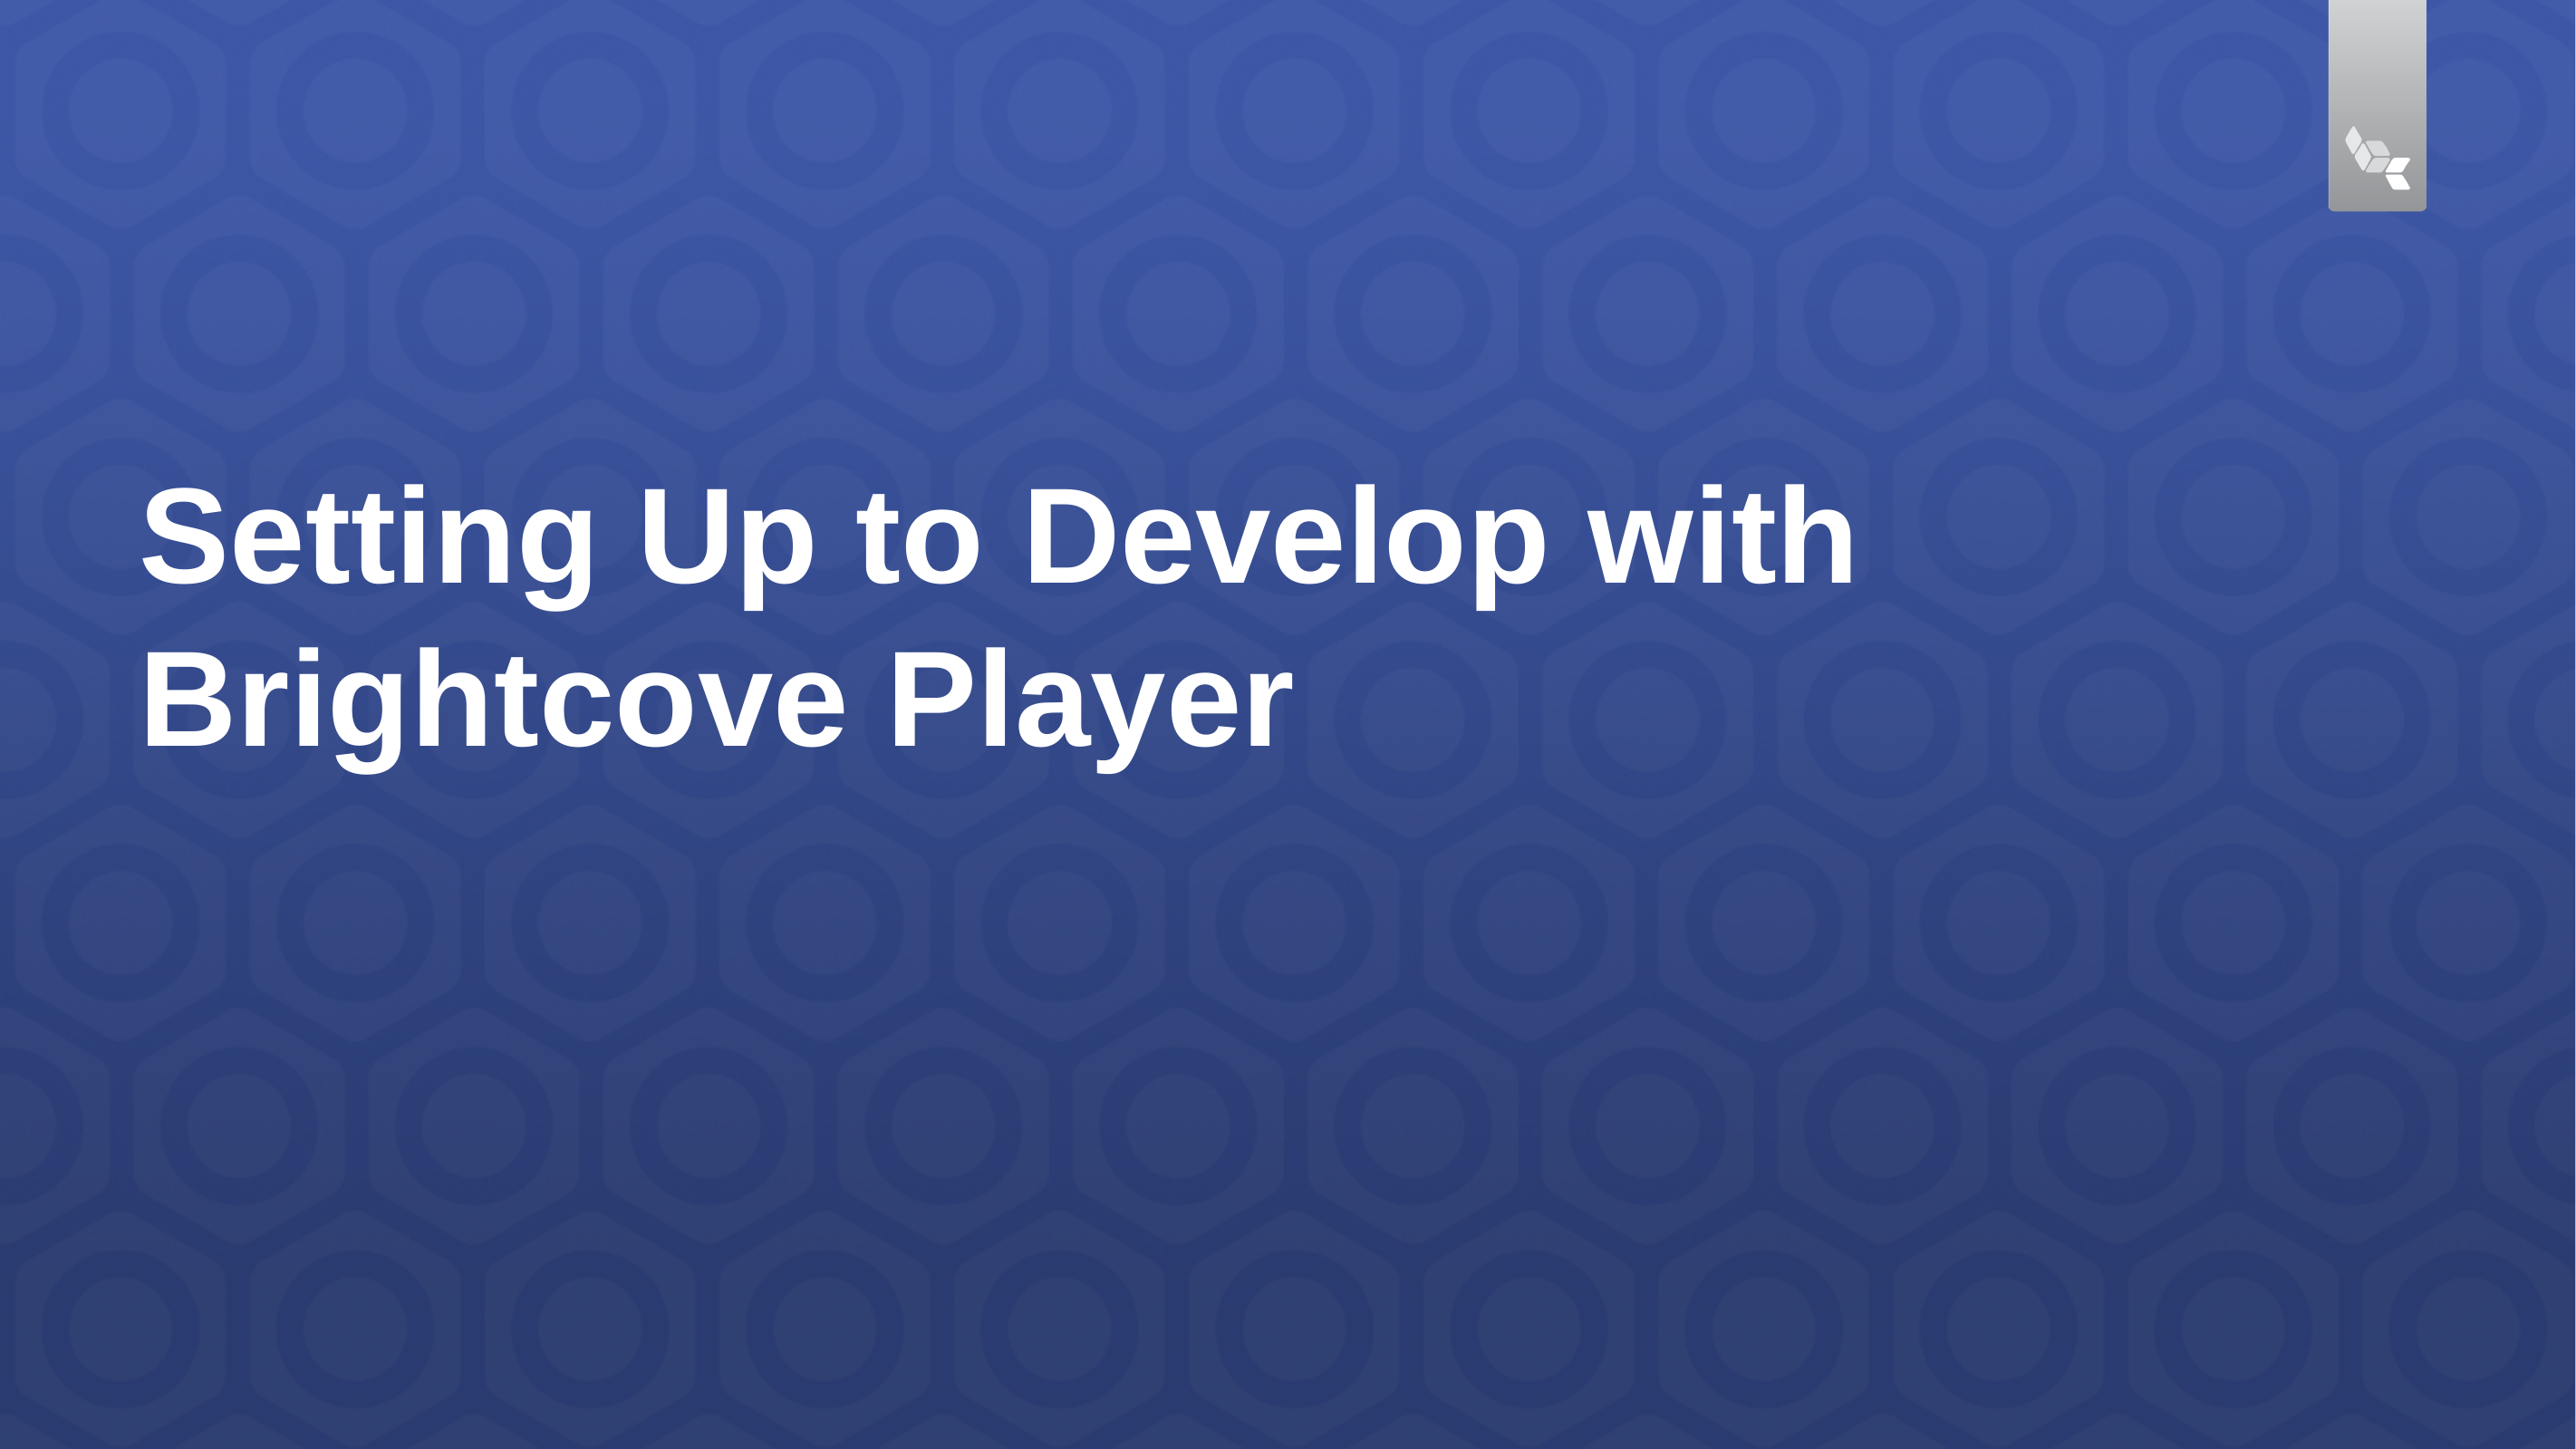

# Setting Up to Develop with Brightcove Player